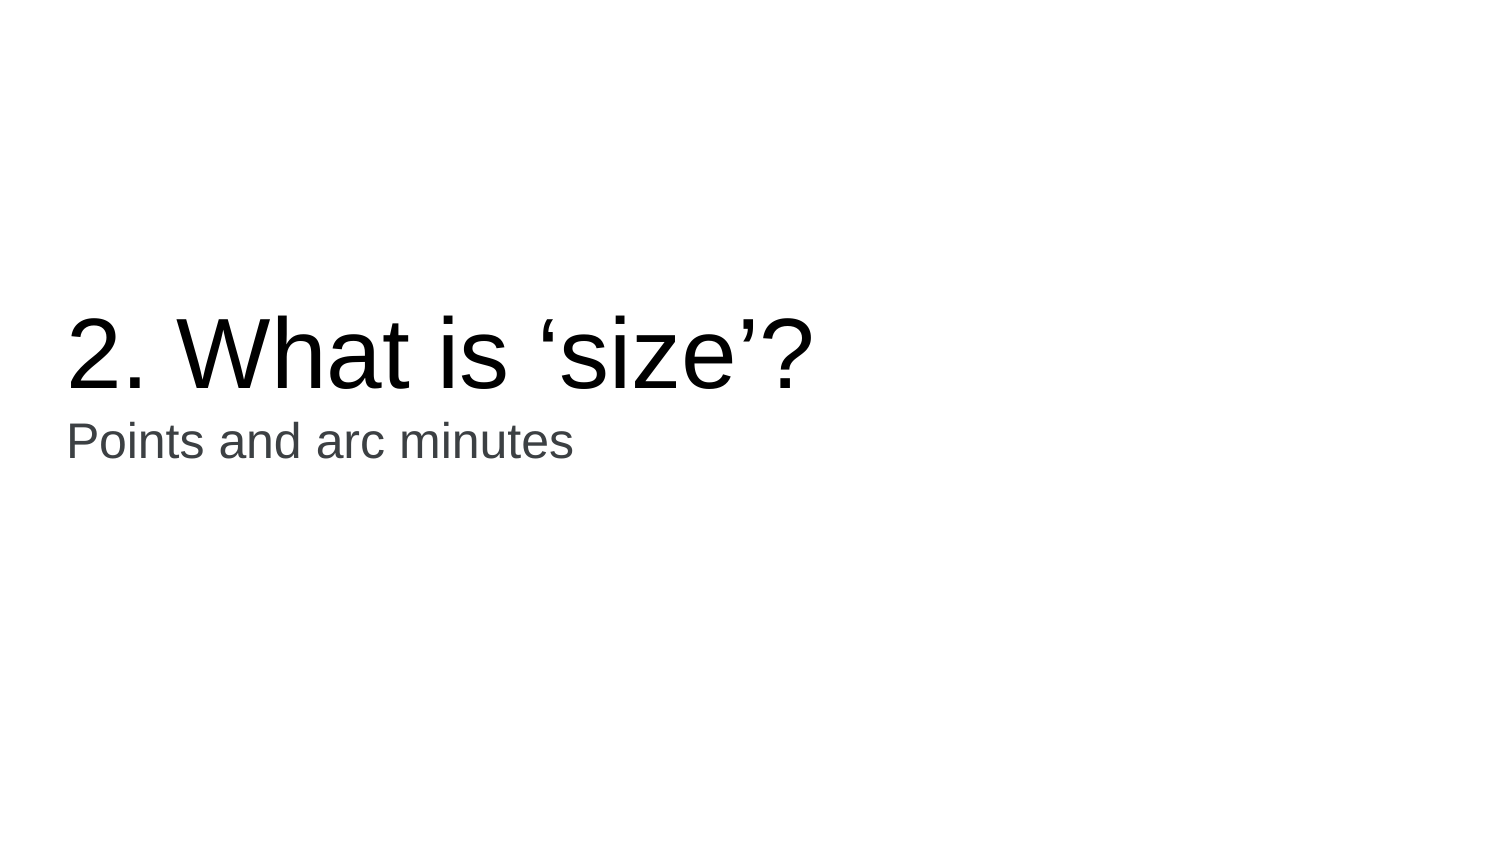

# 2. What is ‘size’?
Points and arc minutes